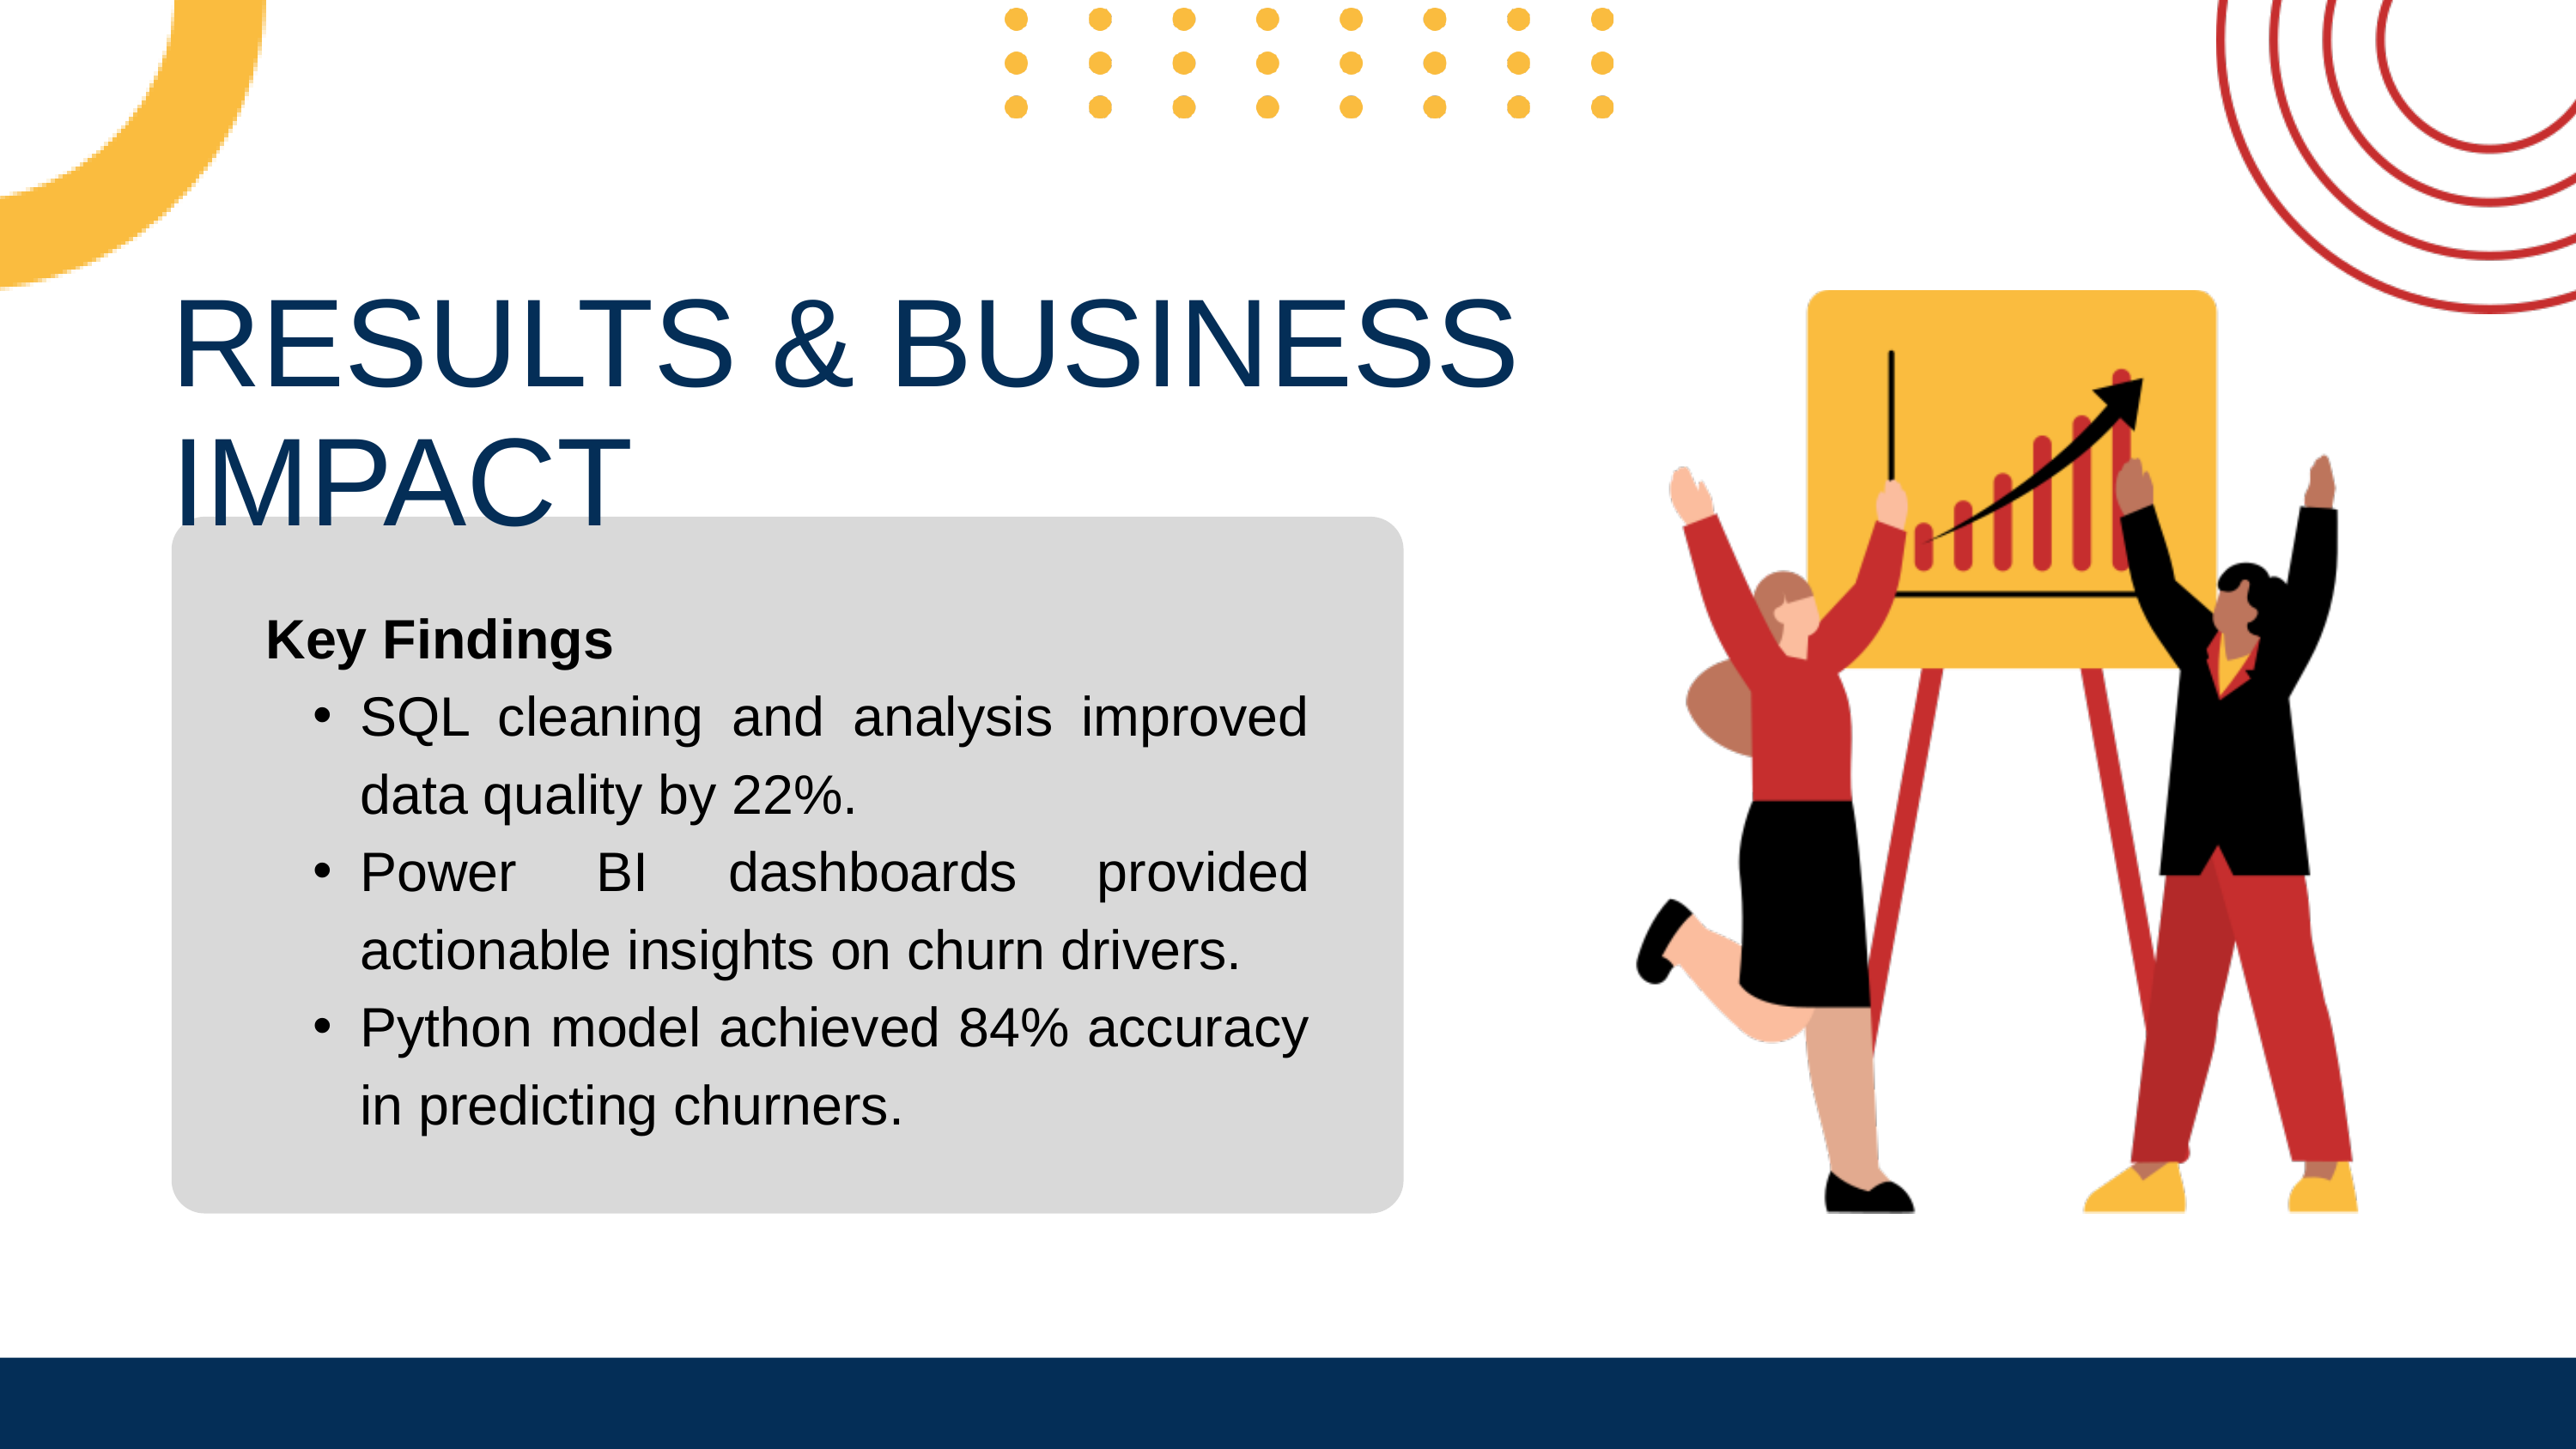

RESULTS & BUSINESS IMPACT

Key Findings
SQL cleaning and analysis improved data quality by 22%.
Power BI dashboards provided actionable insights on churn drivers.
Python model achieved 84% accuracy in predicting churners.